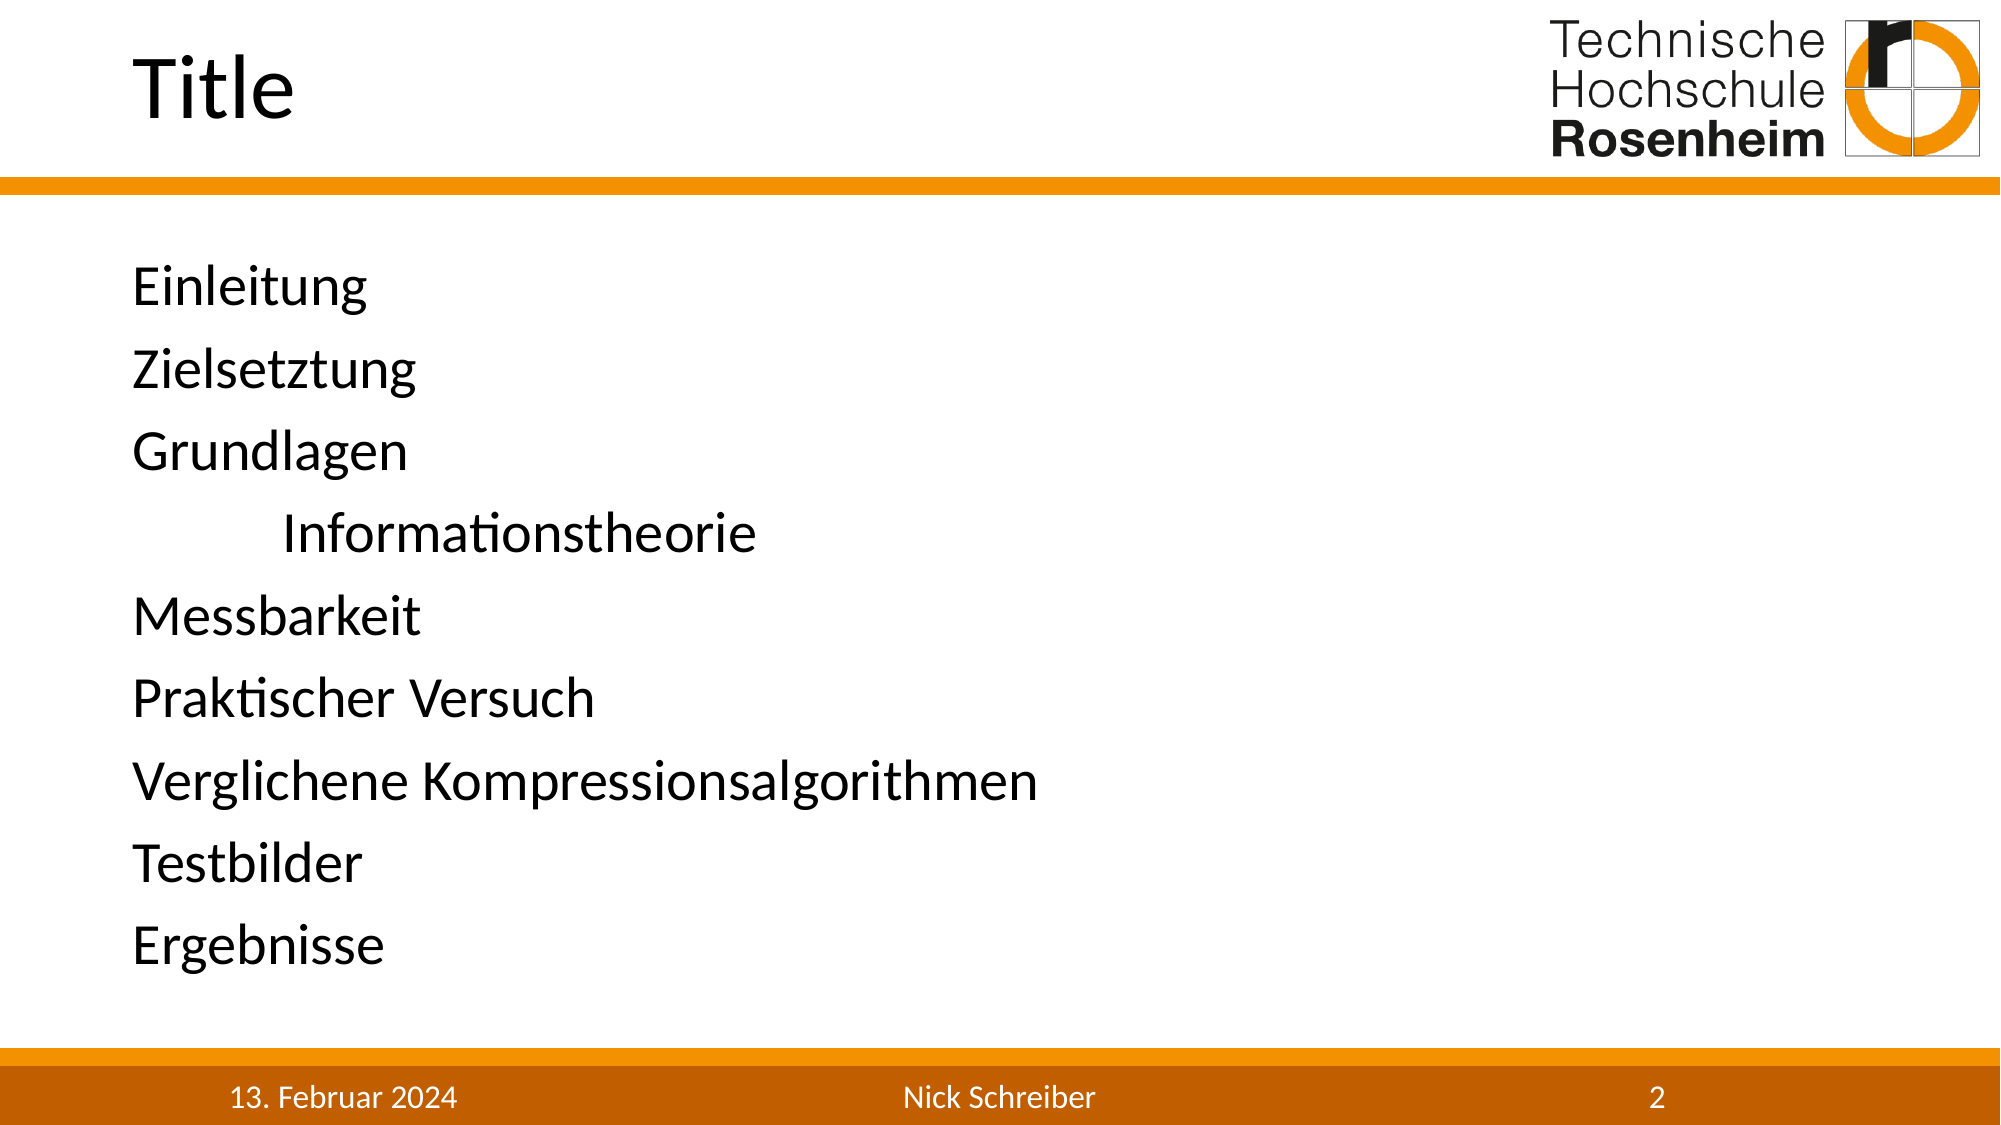

# Title
Einleitung
Zielsetztung
Grundlagen
	Informationstheorie
Messbarkeit
Praktischer Versuch
Verglichene Kompressionsalgorithmen
Testbilder
Ergebnisse
13. Februar 2024
Nick Schreiber
2